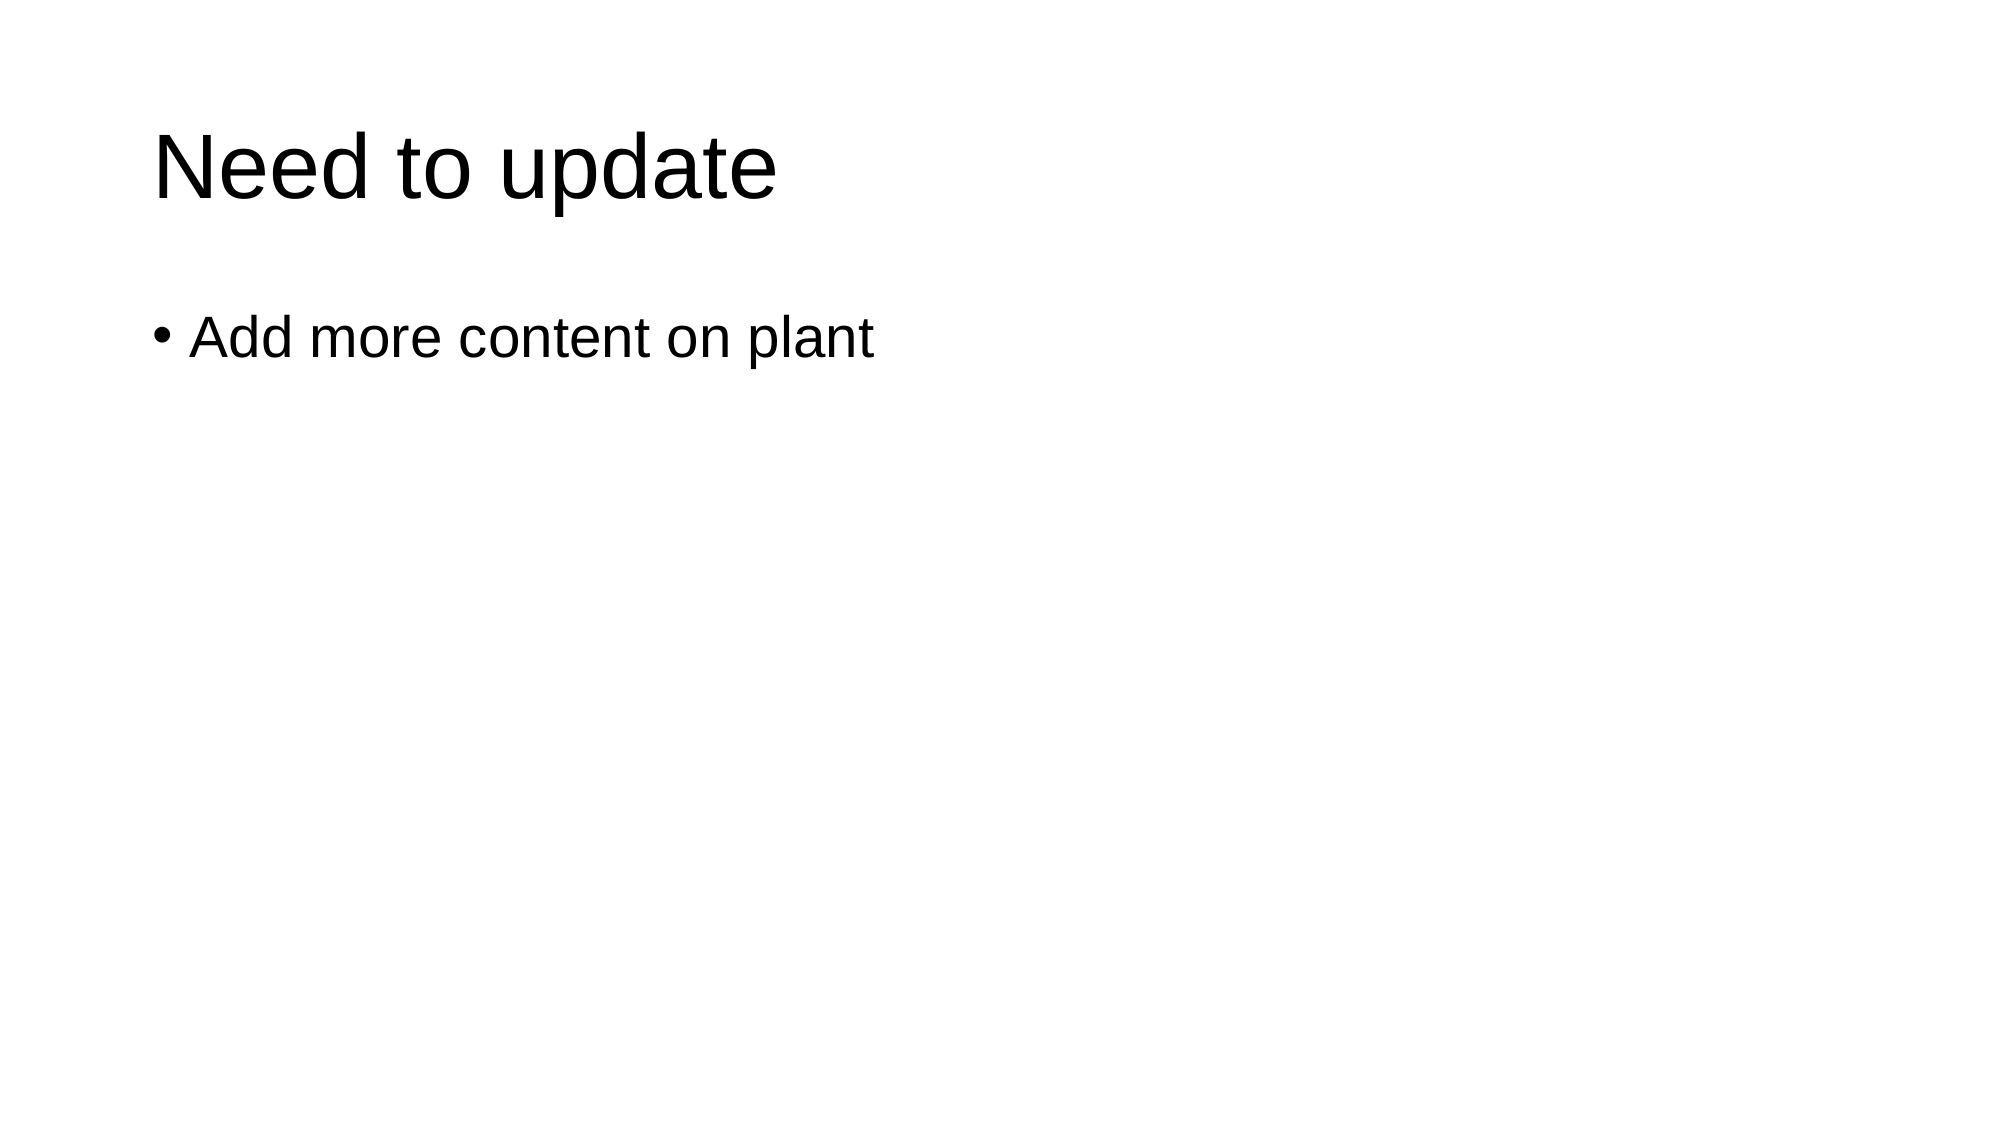

# Need to update
Add more content on plant